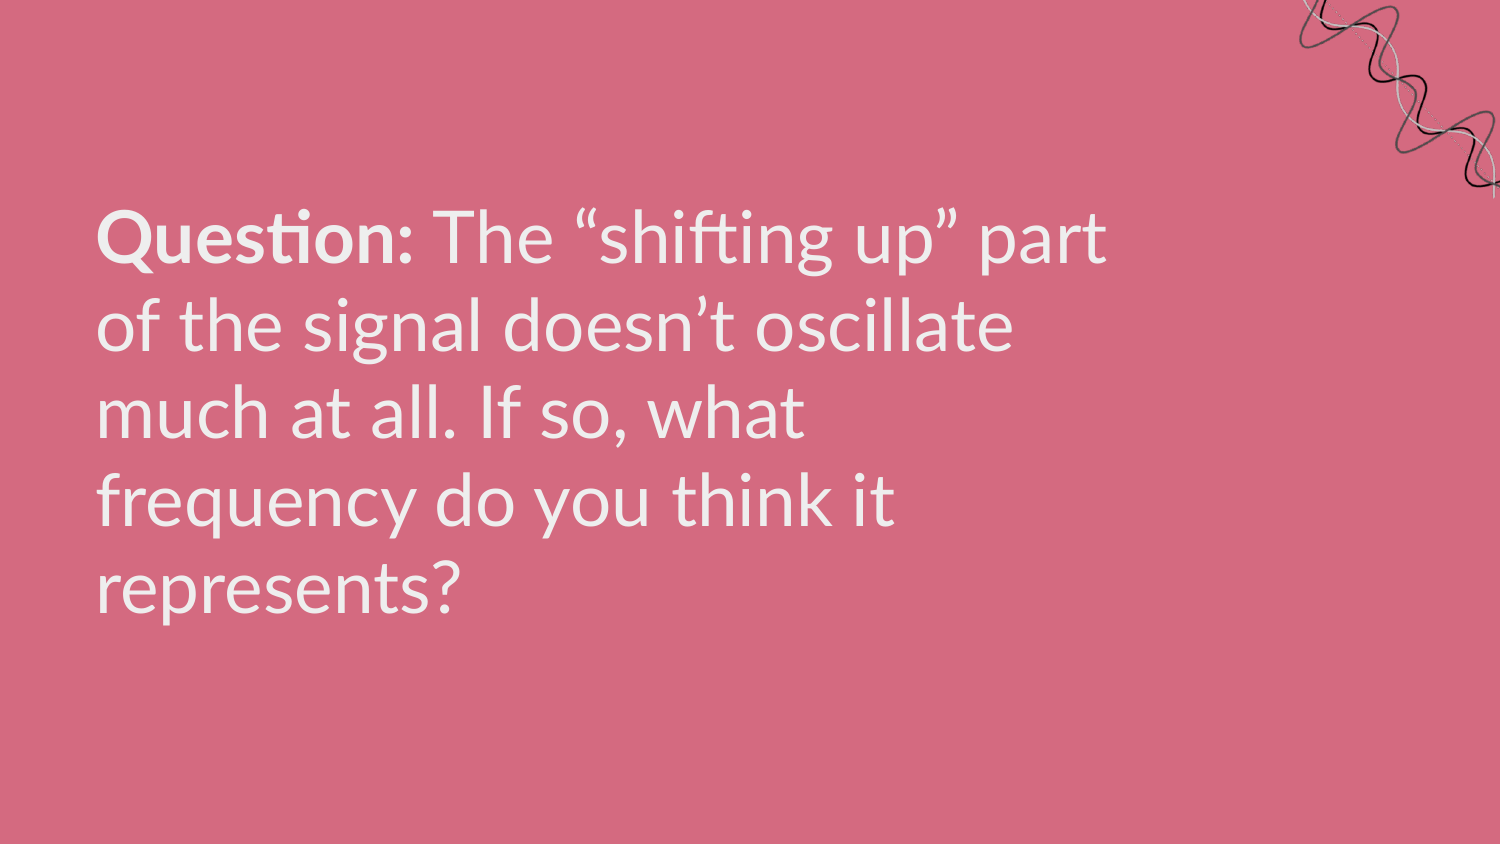

# Question: The “shifting up” part of the signal doesn’t oscillate much at all. If so, what frequency do you think it represents?